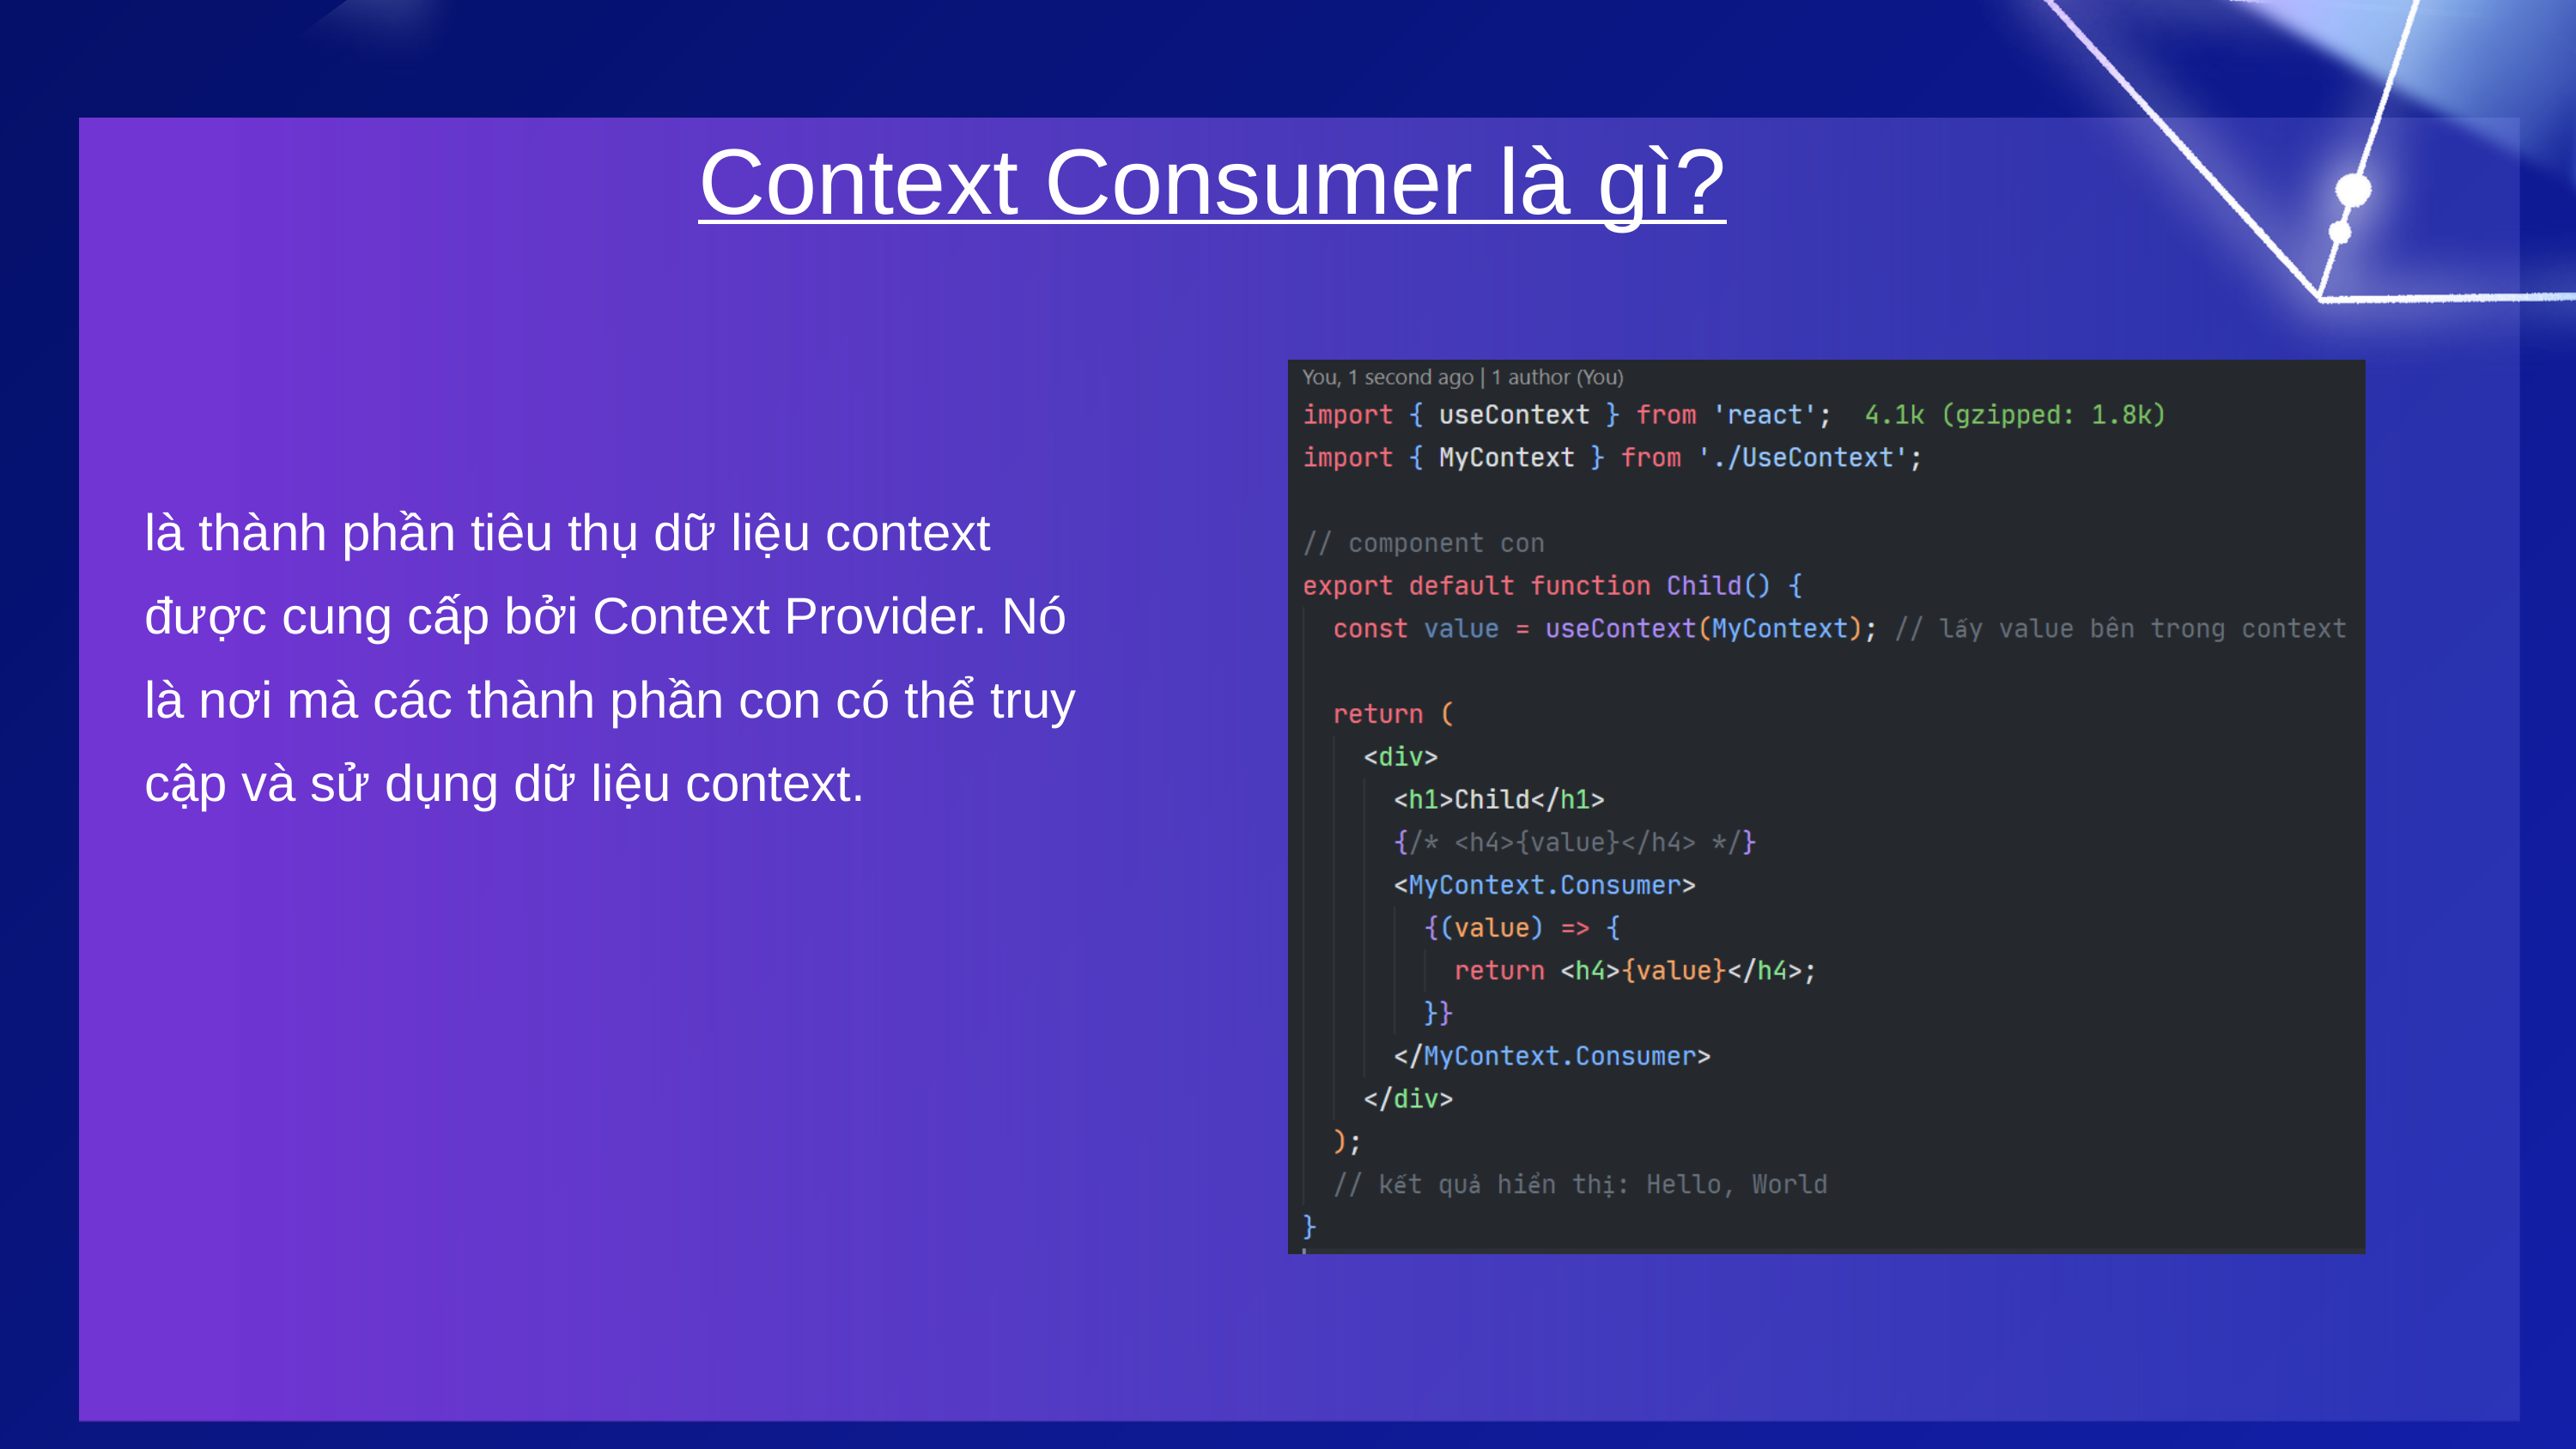

Context Consumer là gì?

là thành phần tiêu thụ dữ liệu context được cung cấp bởi Context Provider. Nó là nơi mà các thành phần con có thể truy cập và sử dụng dữ liệu context.